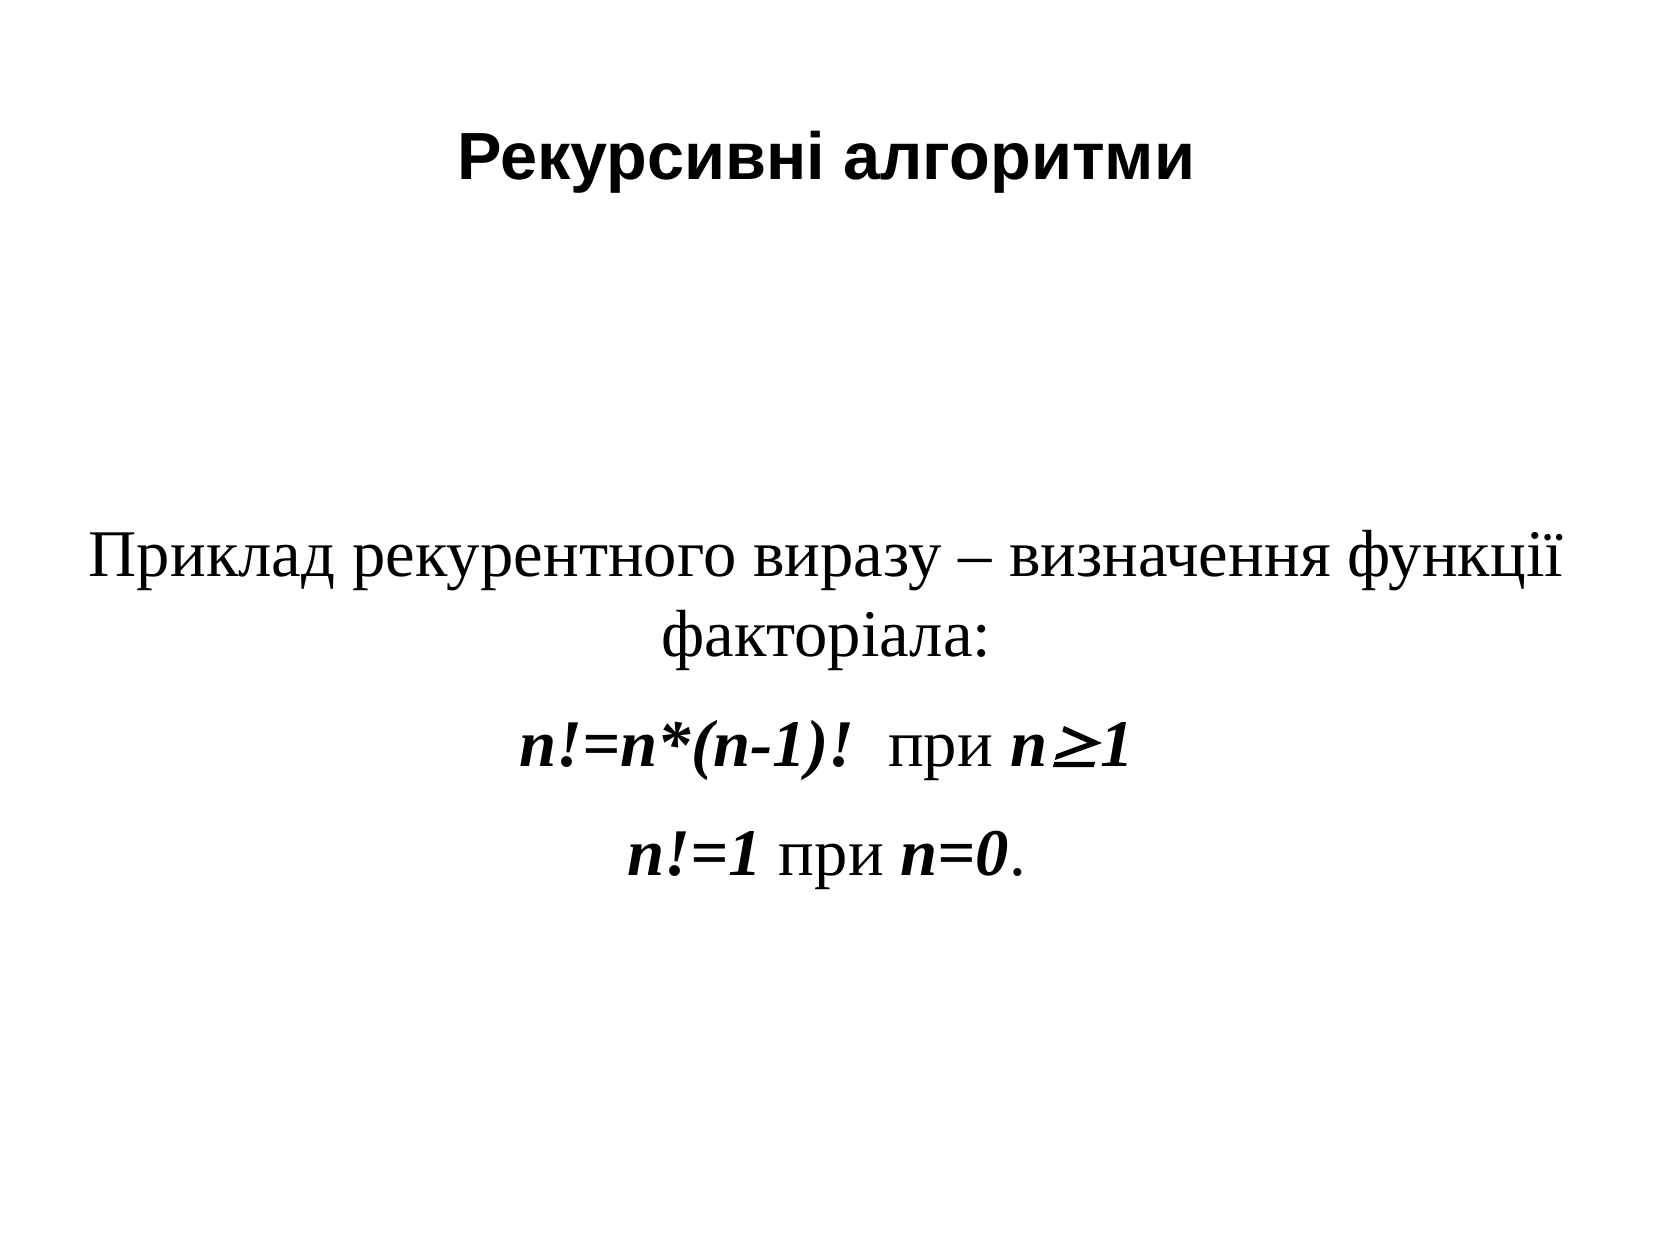

Рекурсивні алгоритми
Приклад рекурентного виразу – визначення функції факторіала:
n!=n*(n-1)!  при n≥1
n!=1 при n=0.